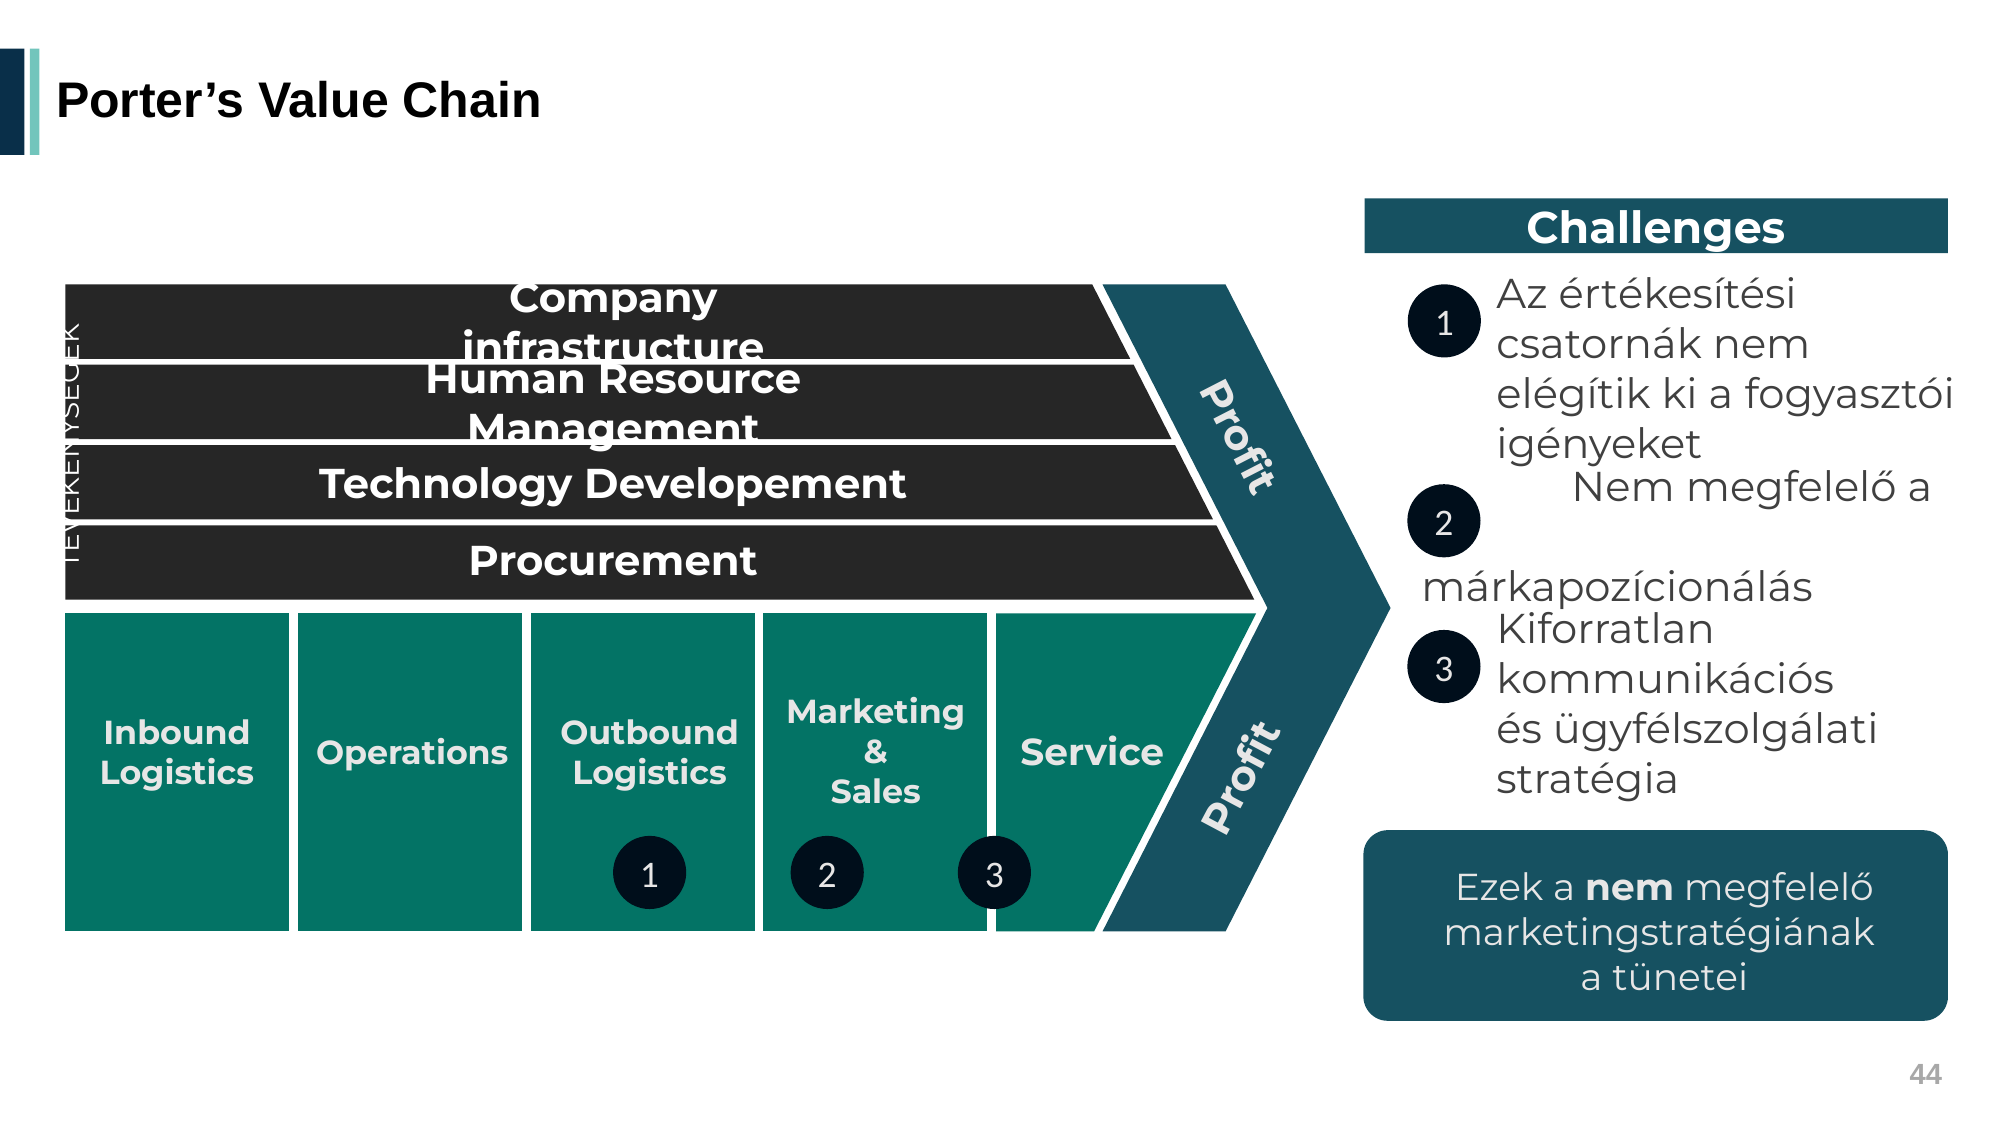

# Porter’s Value Chain
Challenges

Company infrastructure
Human Resource Management
Profit
TÁMOGATÓ TEVÉKENYSÉGEK
Technology Developement
Procurement
Marketing &
Sales
Inbound
Logistics
Outbound
Logistics
Service
Operations
Profit
	Az értékesítési csatornák nem elégítik ki a fogyasztói igényeket
1
	Nem megfelelő a
	márkapozícionálás
2
	Kiforratlan kommunikációs
	és ügyfélszolgálati stratégia
3

1
2
3
Ezek a nem megfelelő marketingstratégiának
a tünetei
44